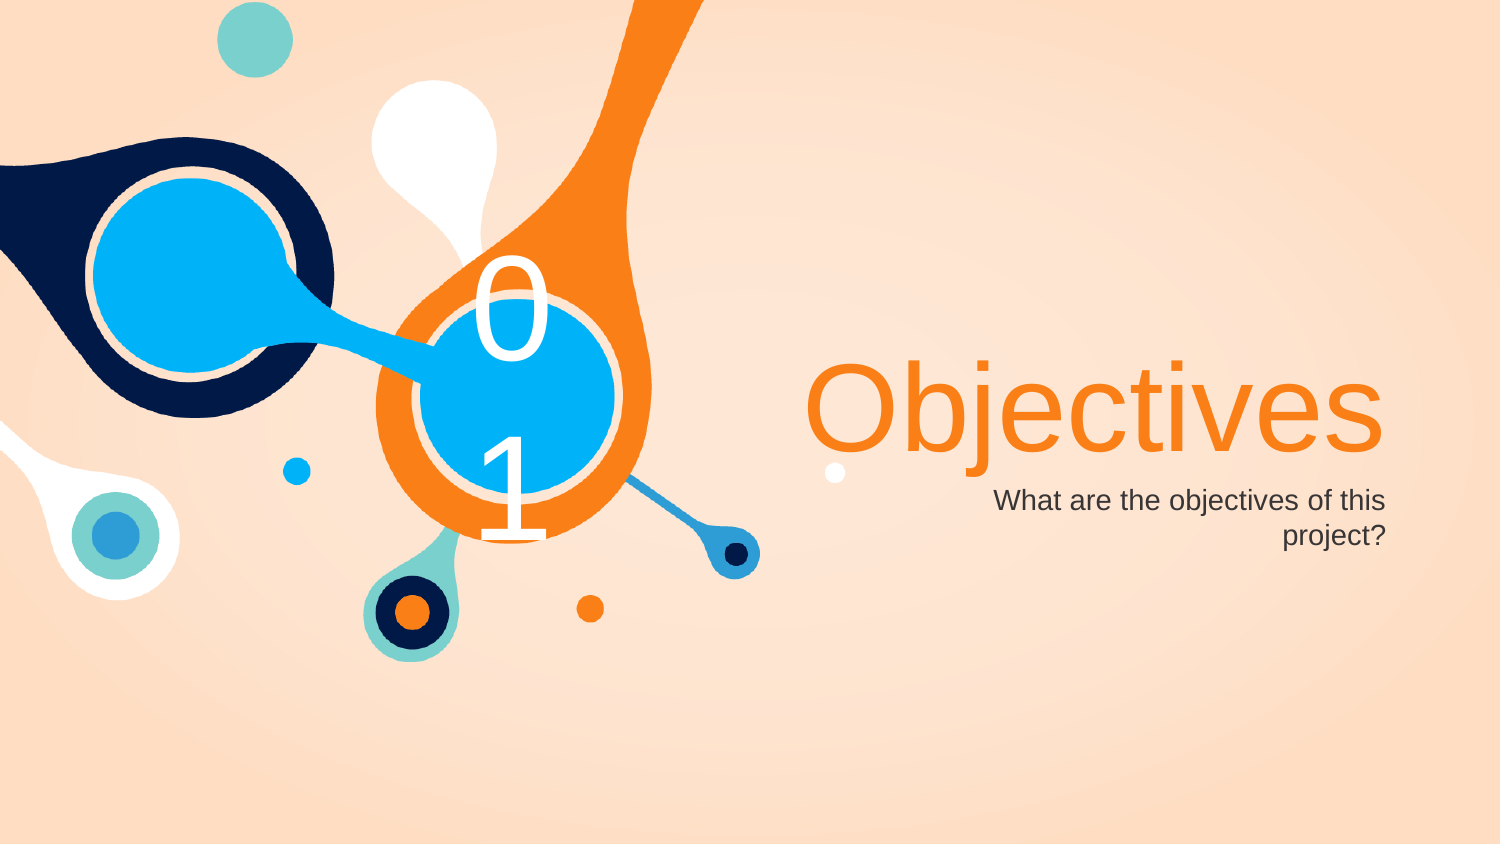

01
# Objectives
What are the objectives of this project?